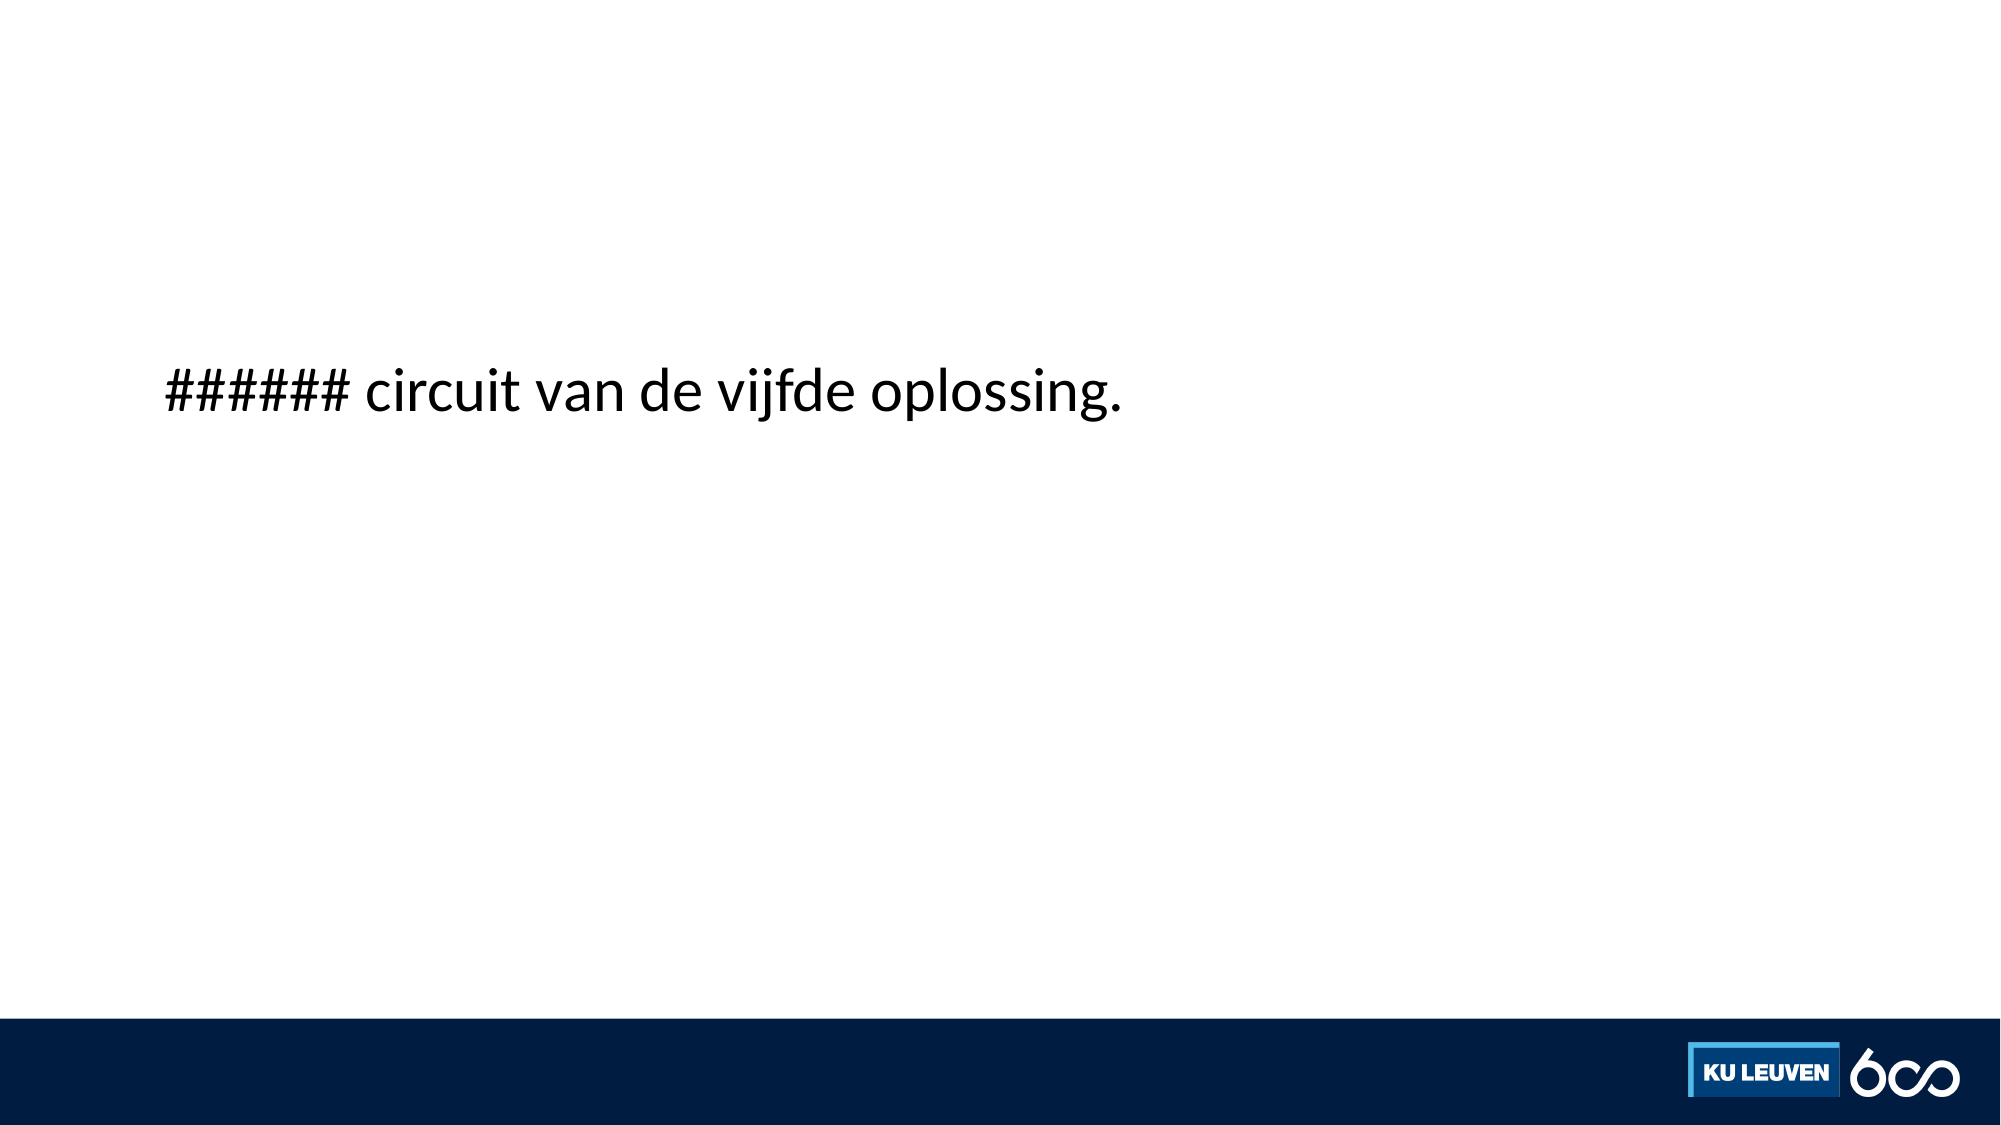

#
###### circuit van de vijfde oplossing.